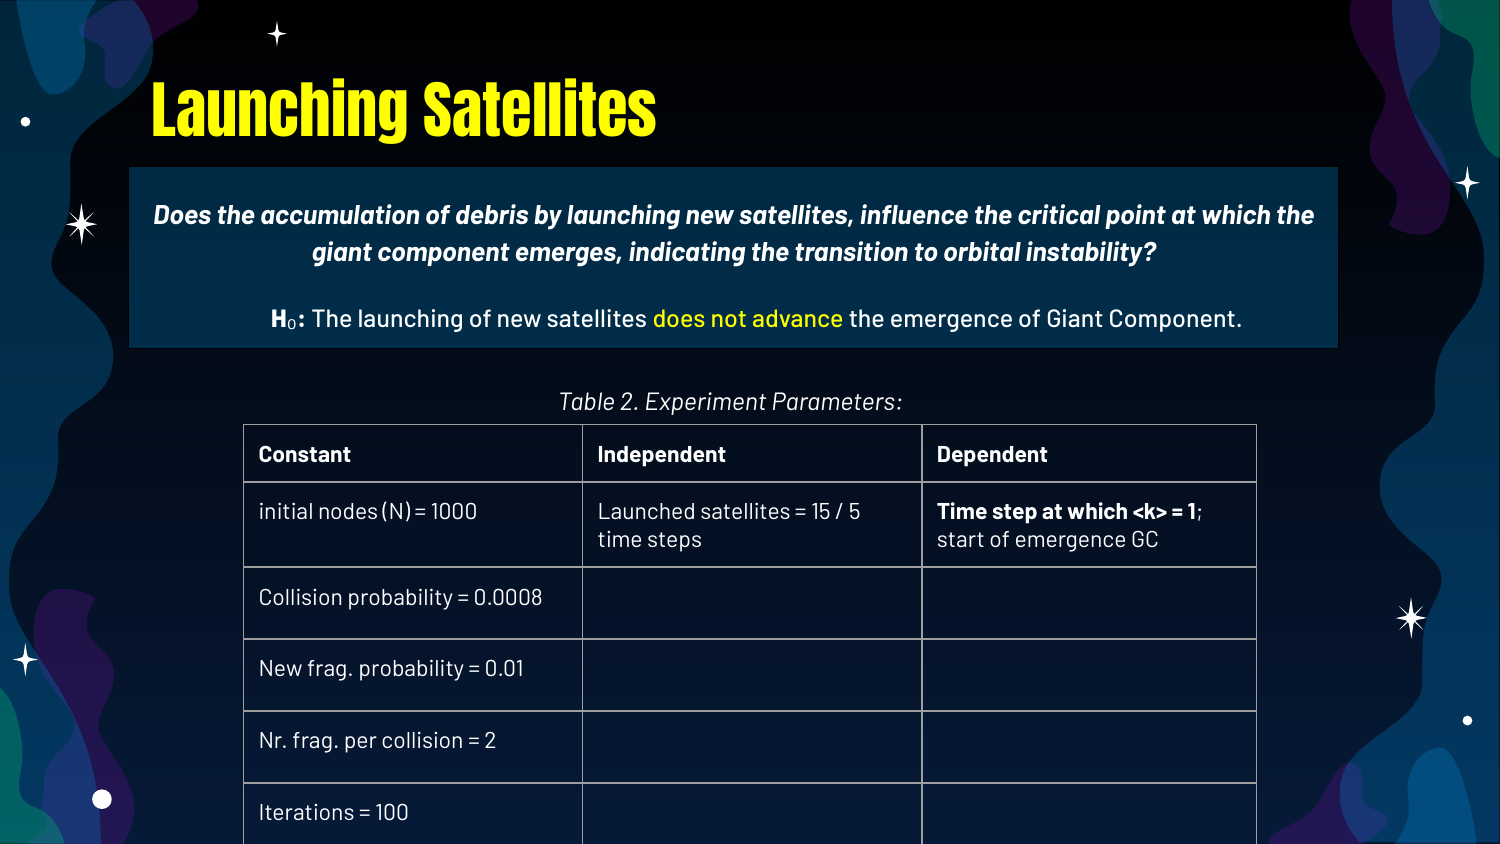

# Launching Satellites

Does the accumulation of debris by launching new satellites, influence the critical point at which the giant component emerges, indicating the transition to orbital instability?

H₀: The launching of new satellites does not advance the emergence of Giant Component.
Table 2. Experiment Parameters:
| Constant | Independent | Dependent |
| --- | --- | --- |
| initial nodes (N) = 1000 | Launched satellites = 15 / 5 time steps | Time step at which <k> = 1; start of emergence GC |
| Collision probability = 0.0008 |  |  |
| New frag. probability = 0.01 |  |  |
| Nr. frag. per collision = 2 |  |  |
| Iterations = 100 |  |  |